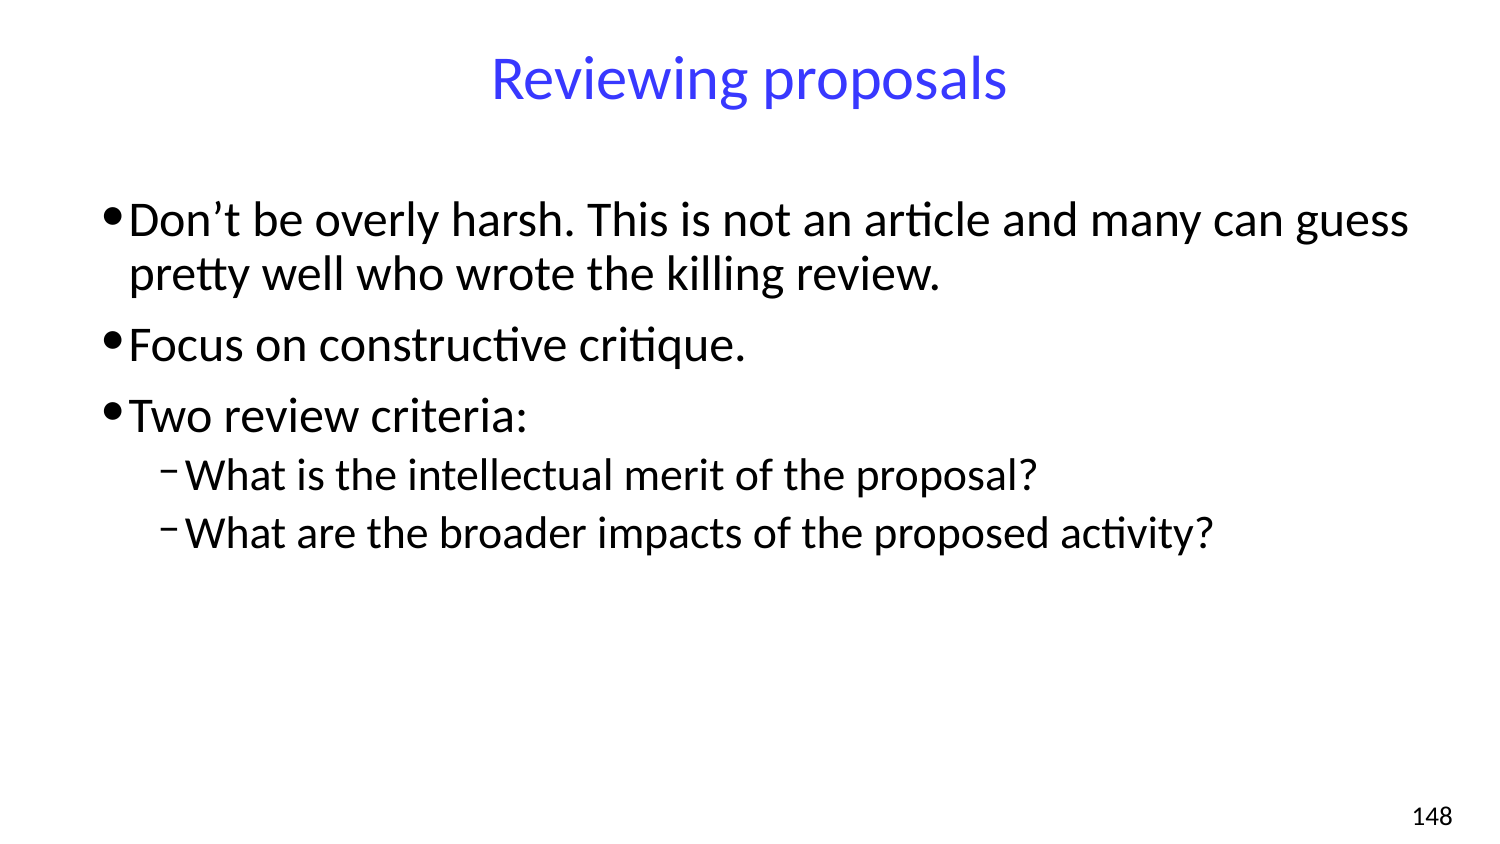

# Reviewing proposals
Don’t be overly harsh. This is not an article and many can guess pretty well who wrote the killing review.
Focus on constructive critique.
Two review criteria:
What is the intellectual merit of the proposal?
What are the broader impacts of the proposed activity?
148